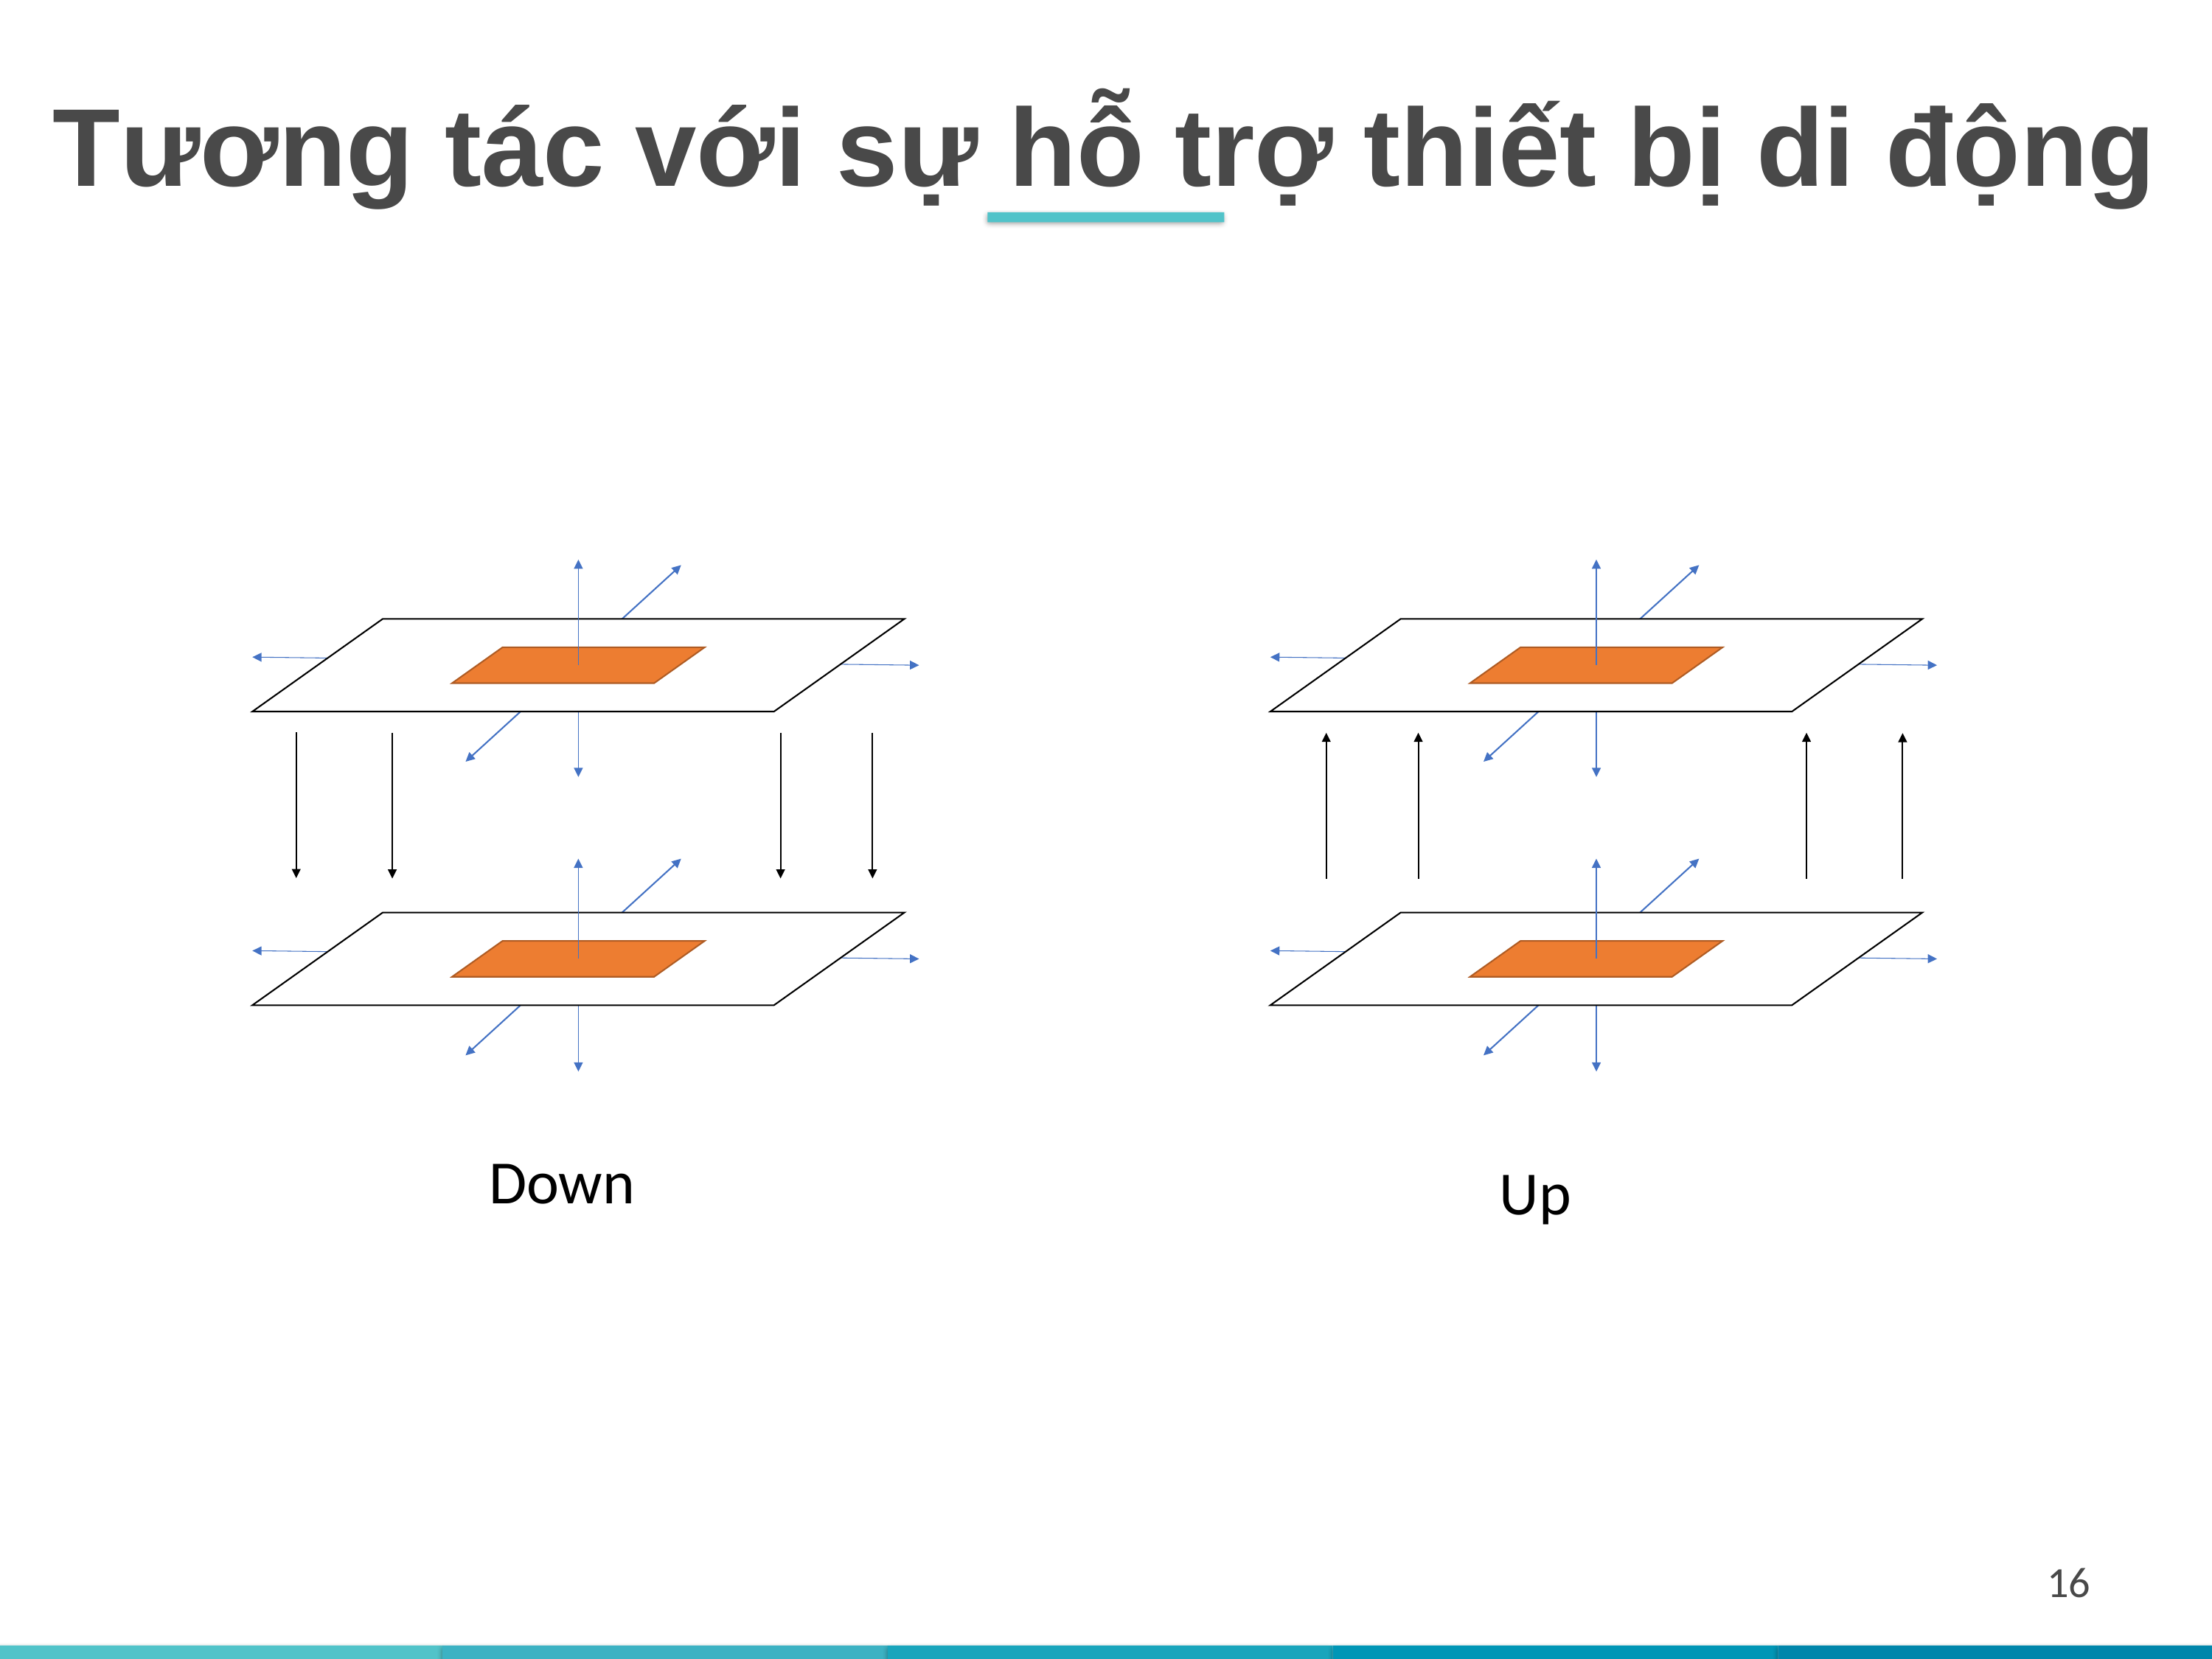

Tương tác với sự hỗ trợ thiết bị di động

Down

Up
16